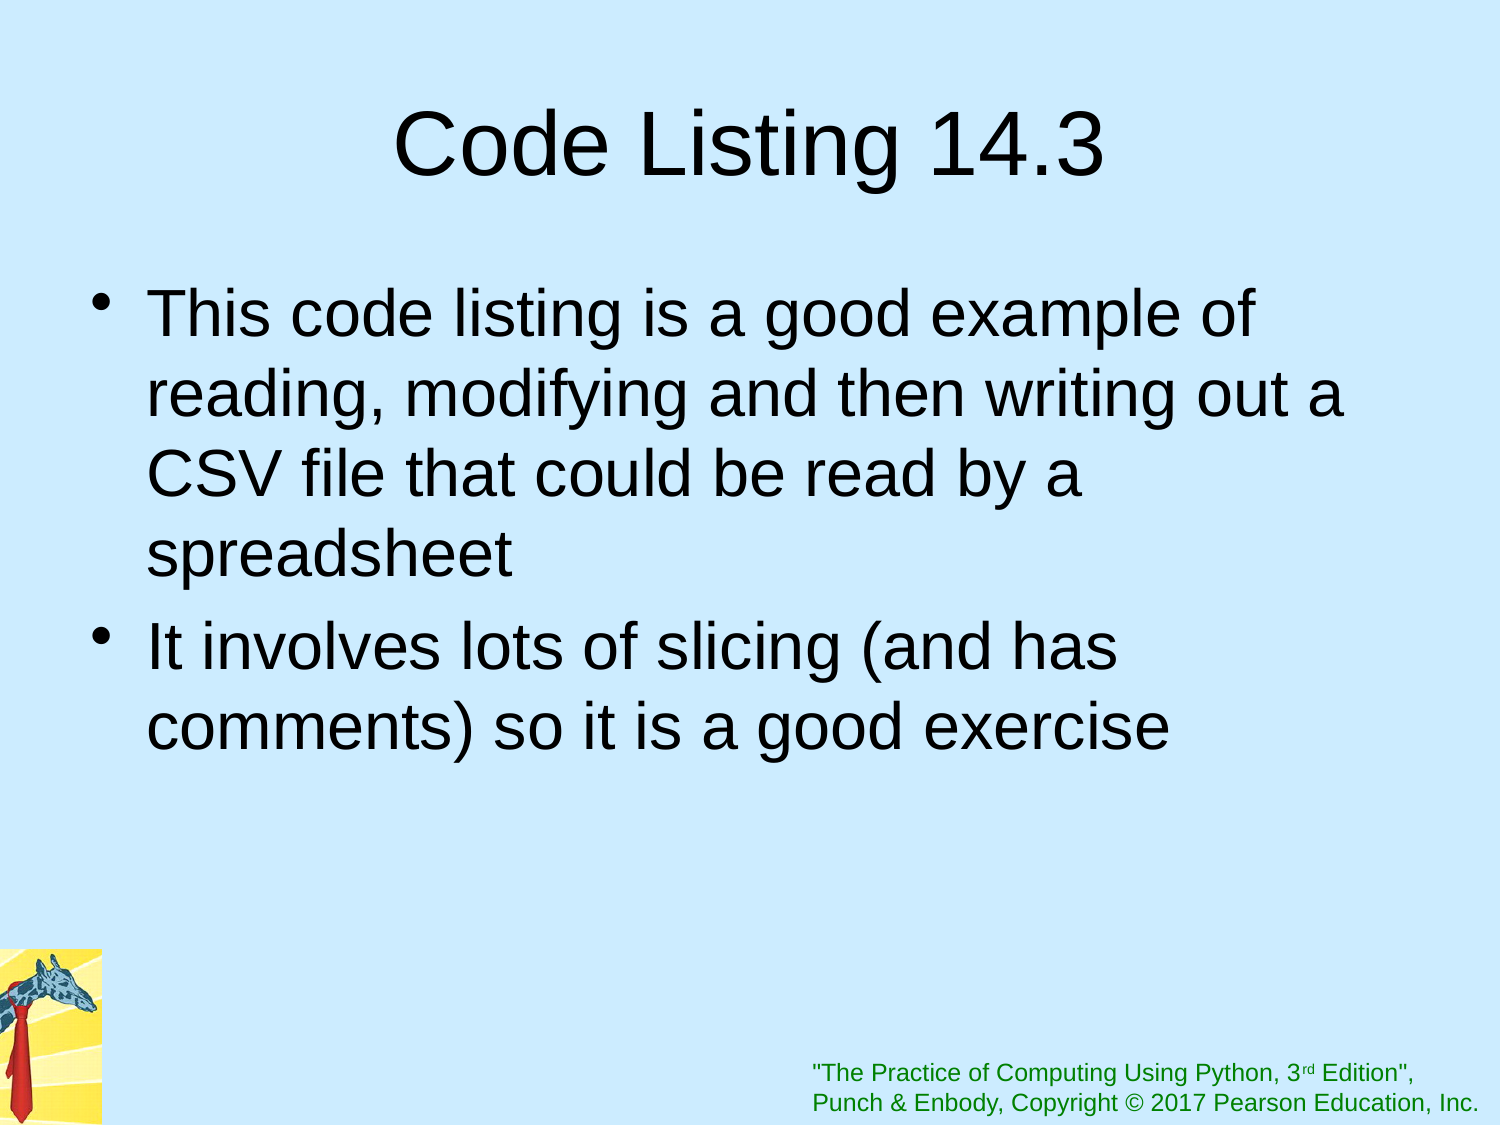

# Code Listing 14.3
This code listing is a good example of reading, modifying and then writing out a CSV file that could be read by a spreadsheet
It involves lots of slicing (and has comments) so it is a good exercise